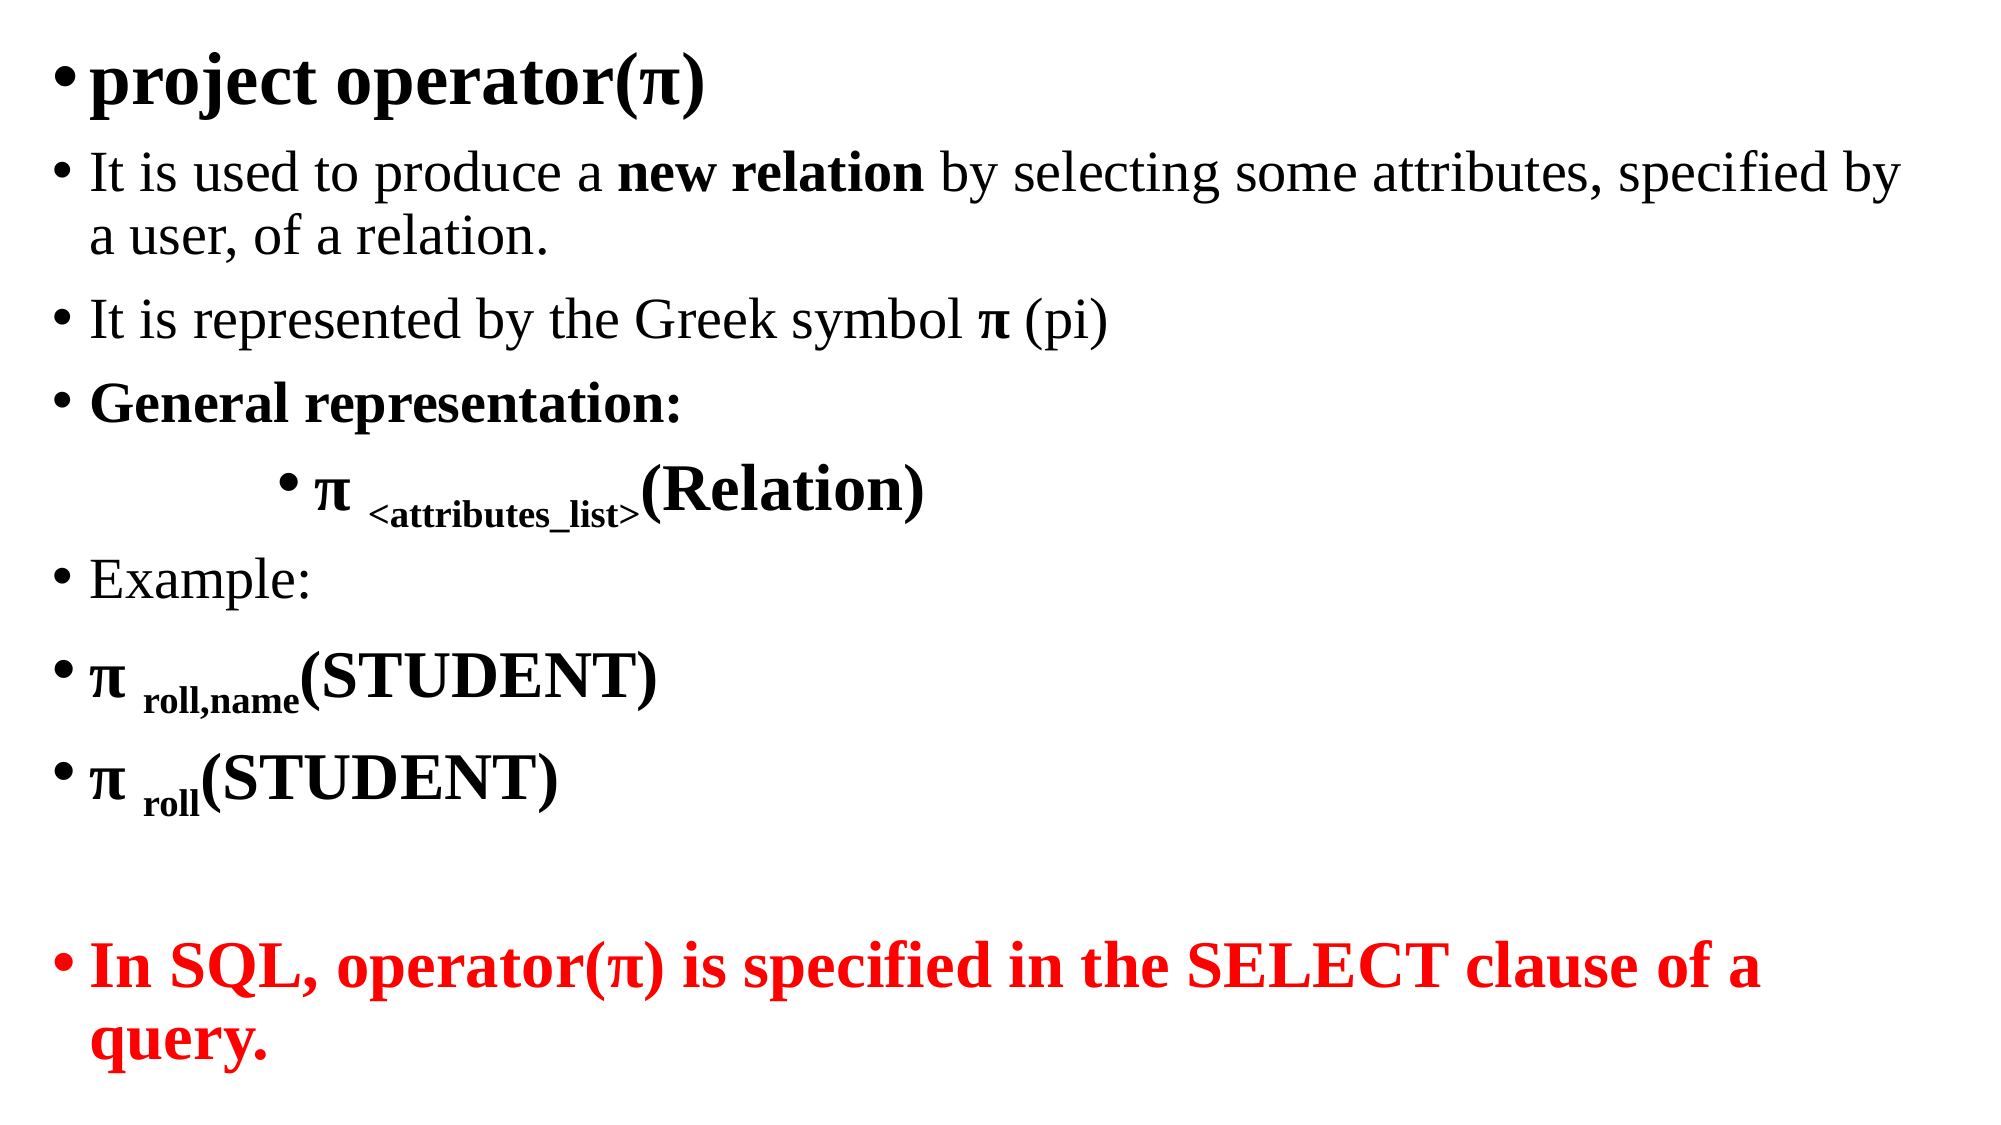

project operator(π)
It is used to produce a new relation by selecting some attributes, specified by a user, of a relation.
It is represented by the Greek symbol π (pi)
General representation:
π <attributes_list>(Relation)
Example:
π roll,name(STUDENT)
π roll(STUDENT)

In SQL, operator(π) is specified in the SELECT clause of a query.